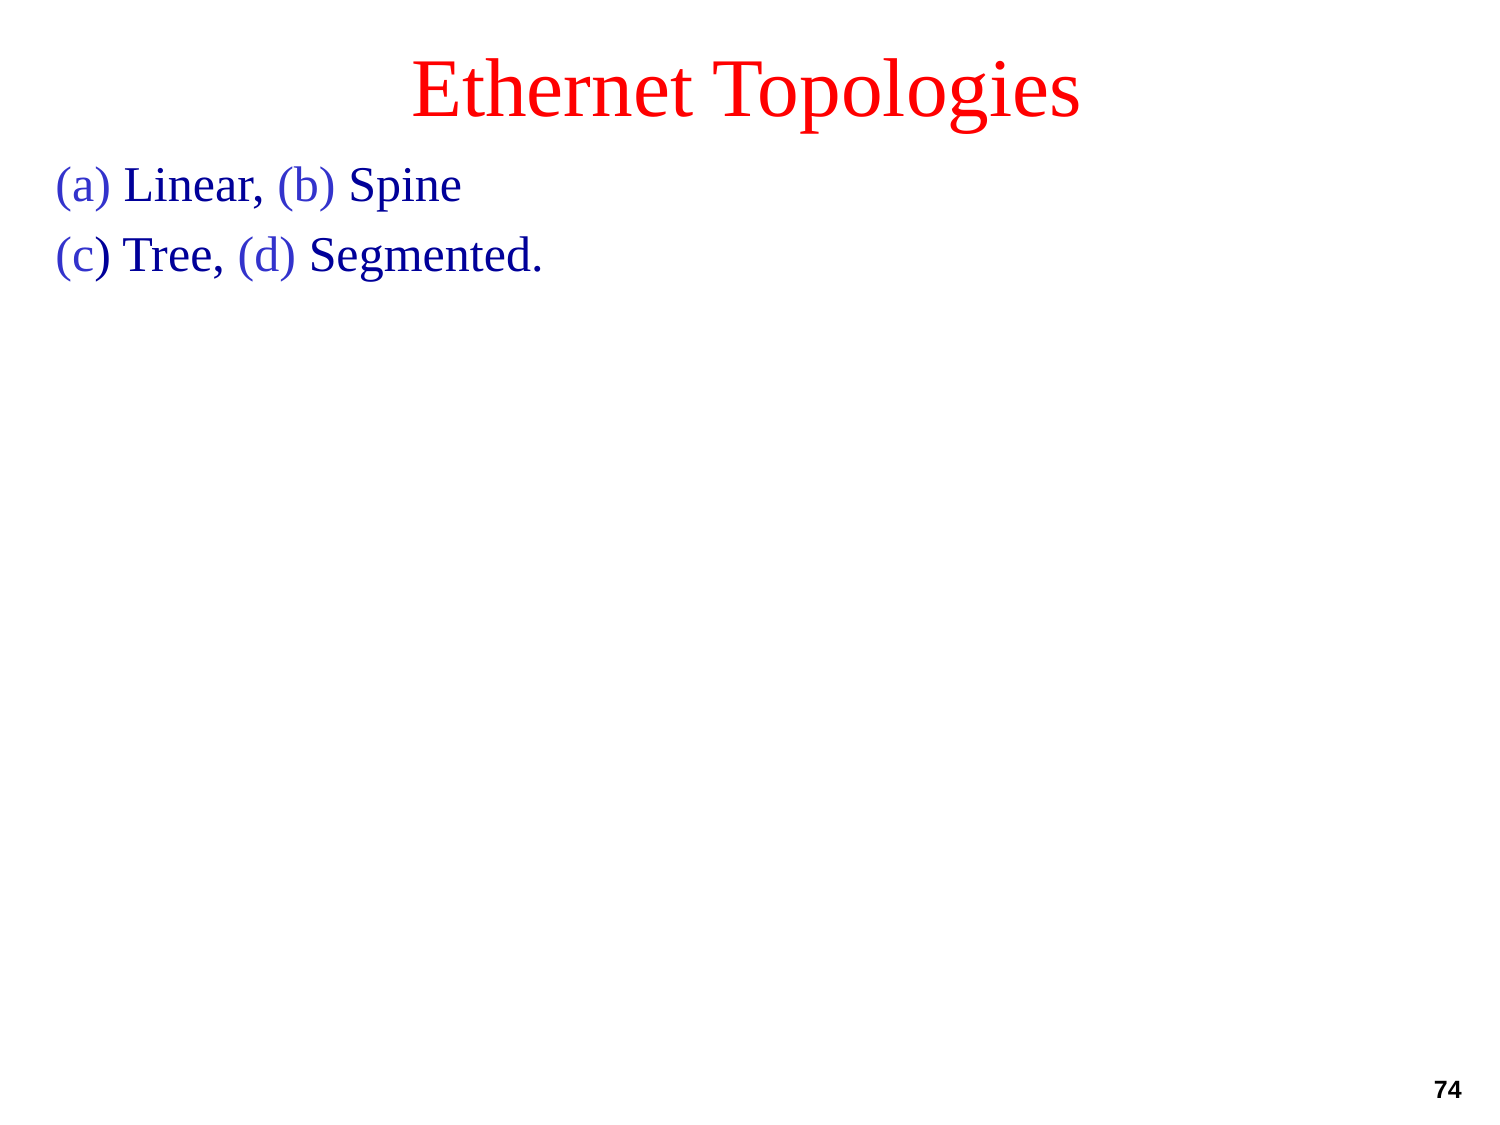

# Ethernet Topologies
 (a) Linear, (b) Spine
 (c) Tree, (d) Segmented.